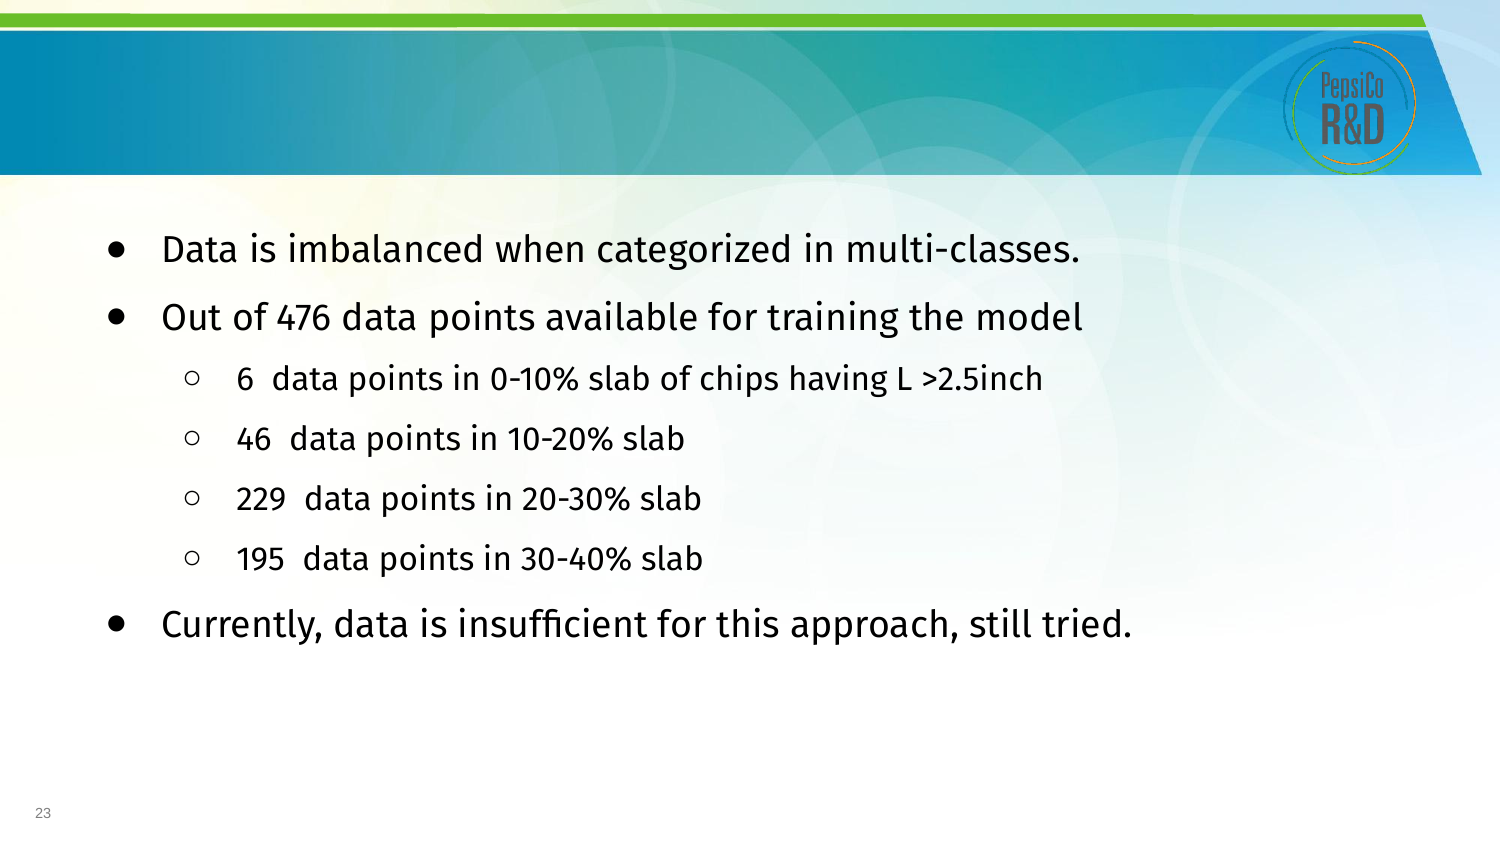

#
Data is imbalanced when categorized in multi-classes.
Out of 476 data points available for training the model
6  data points in 0-10% slab of chips having L >2.5inch
46  data points in 10-20% slab
229  data points in 20-30% slab
195  data points in 30-40% slab
Currently, data is insufficient for this approach, still tried.

23